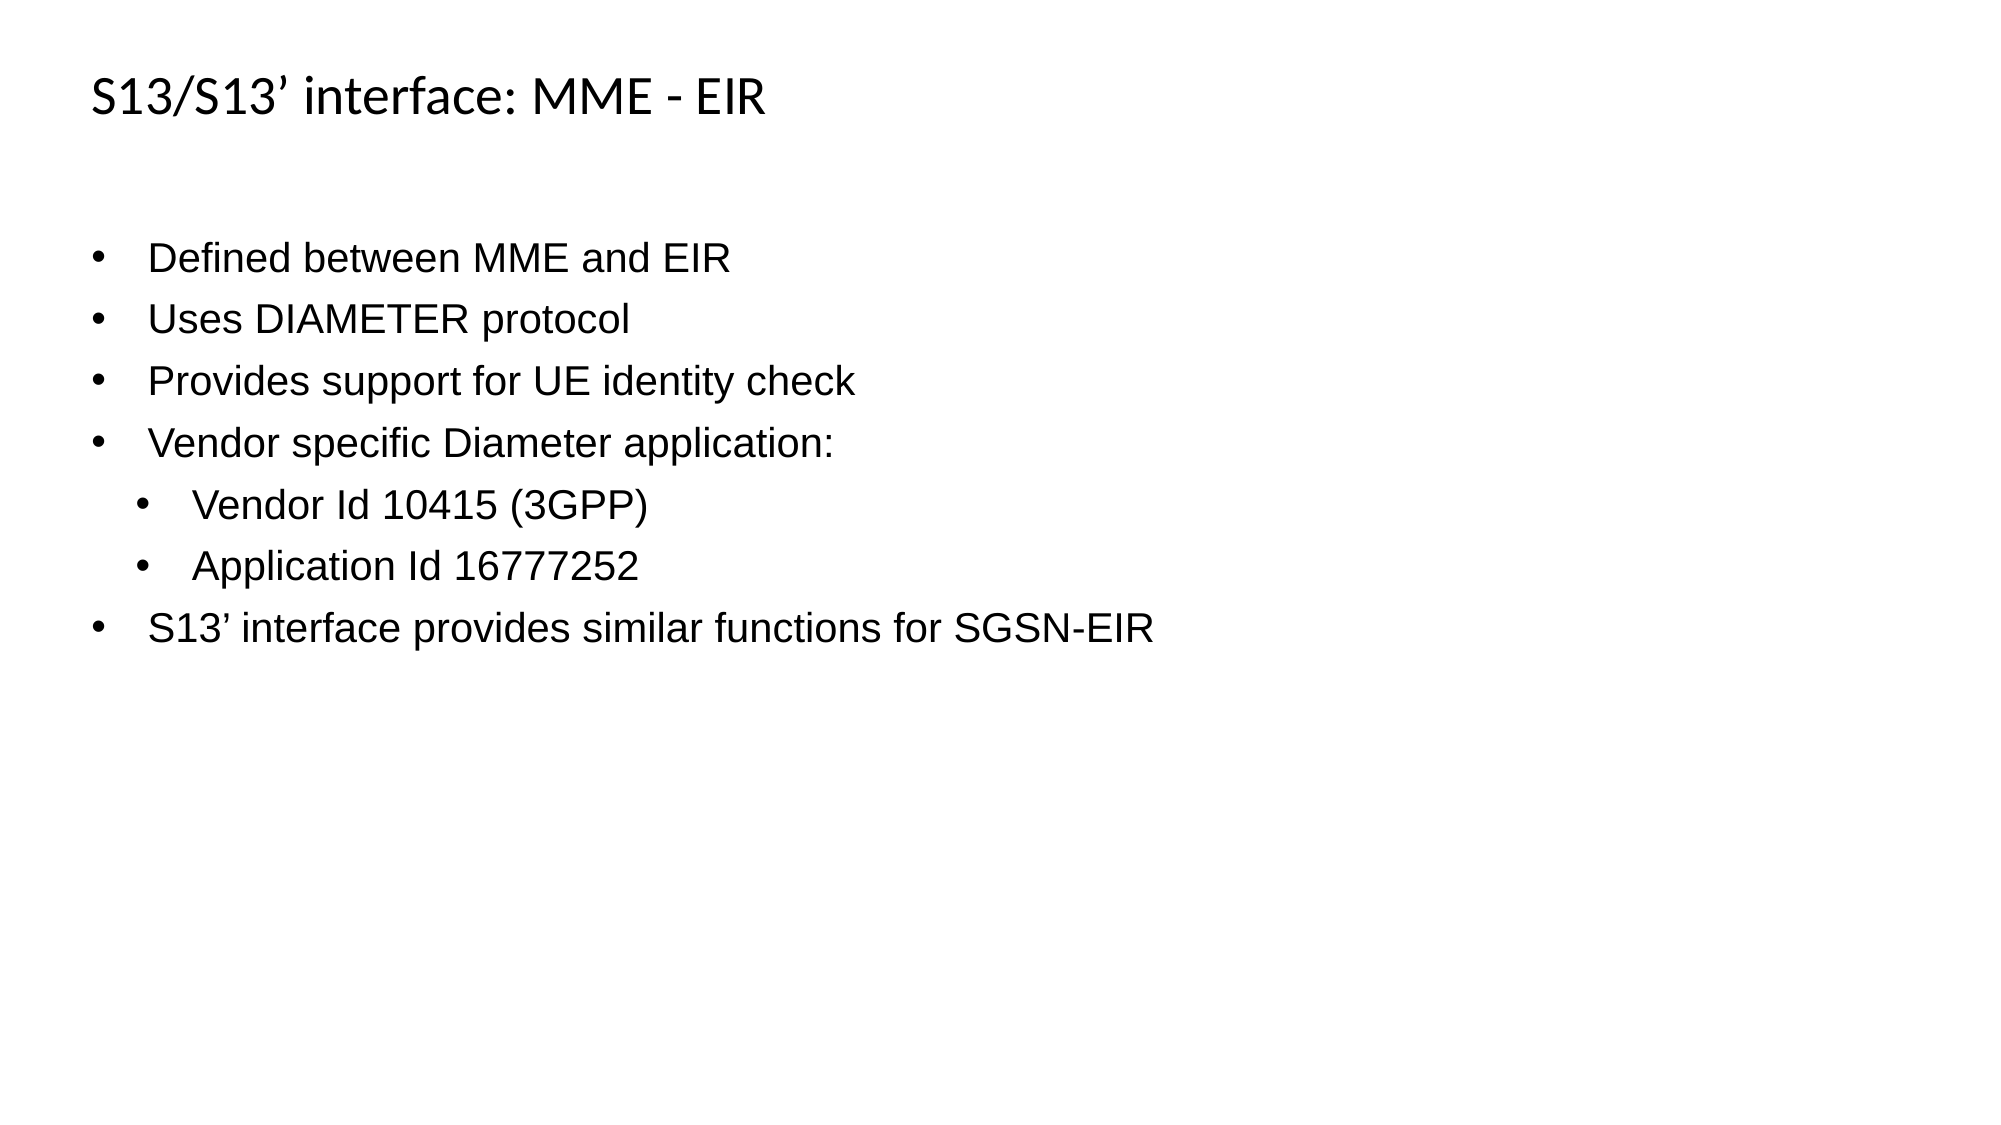

Slide excluded from Table of Contents
# S13/S13’ interface: MME - EIR
Defined between MME and EIR
Uses DIAMETER protocol
Provides support for UE identity check
Vendor specific Diameter application:
Vendor Id 10415 (3GPP)
Application Id 16777252
S13’ interface provides similar functions for SGSN-EIR